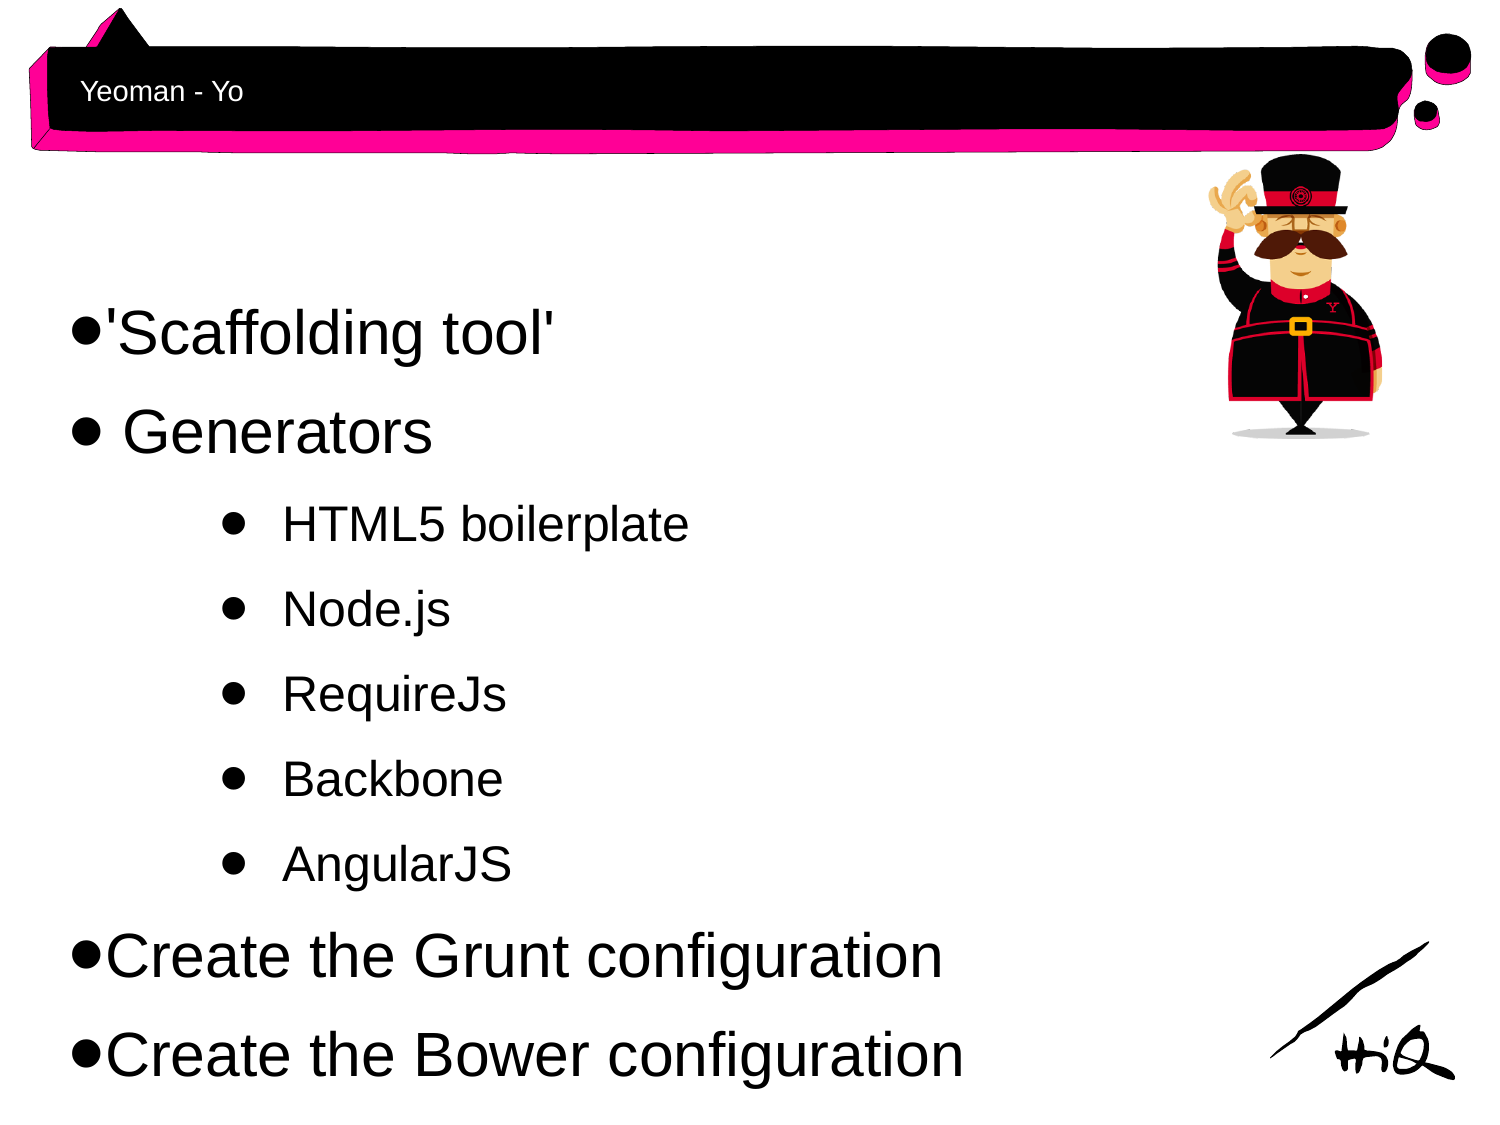

# Yeoman - Yo

'Scaffolding tool'
 Generators
HTML5 boilerplate
Node.js
RequireJs
Backbone
AngularJS
Create the Grunt configuration
Create the Bower configuration